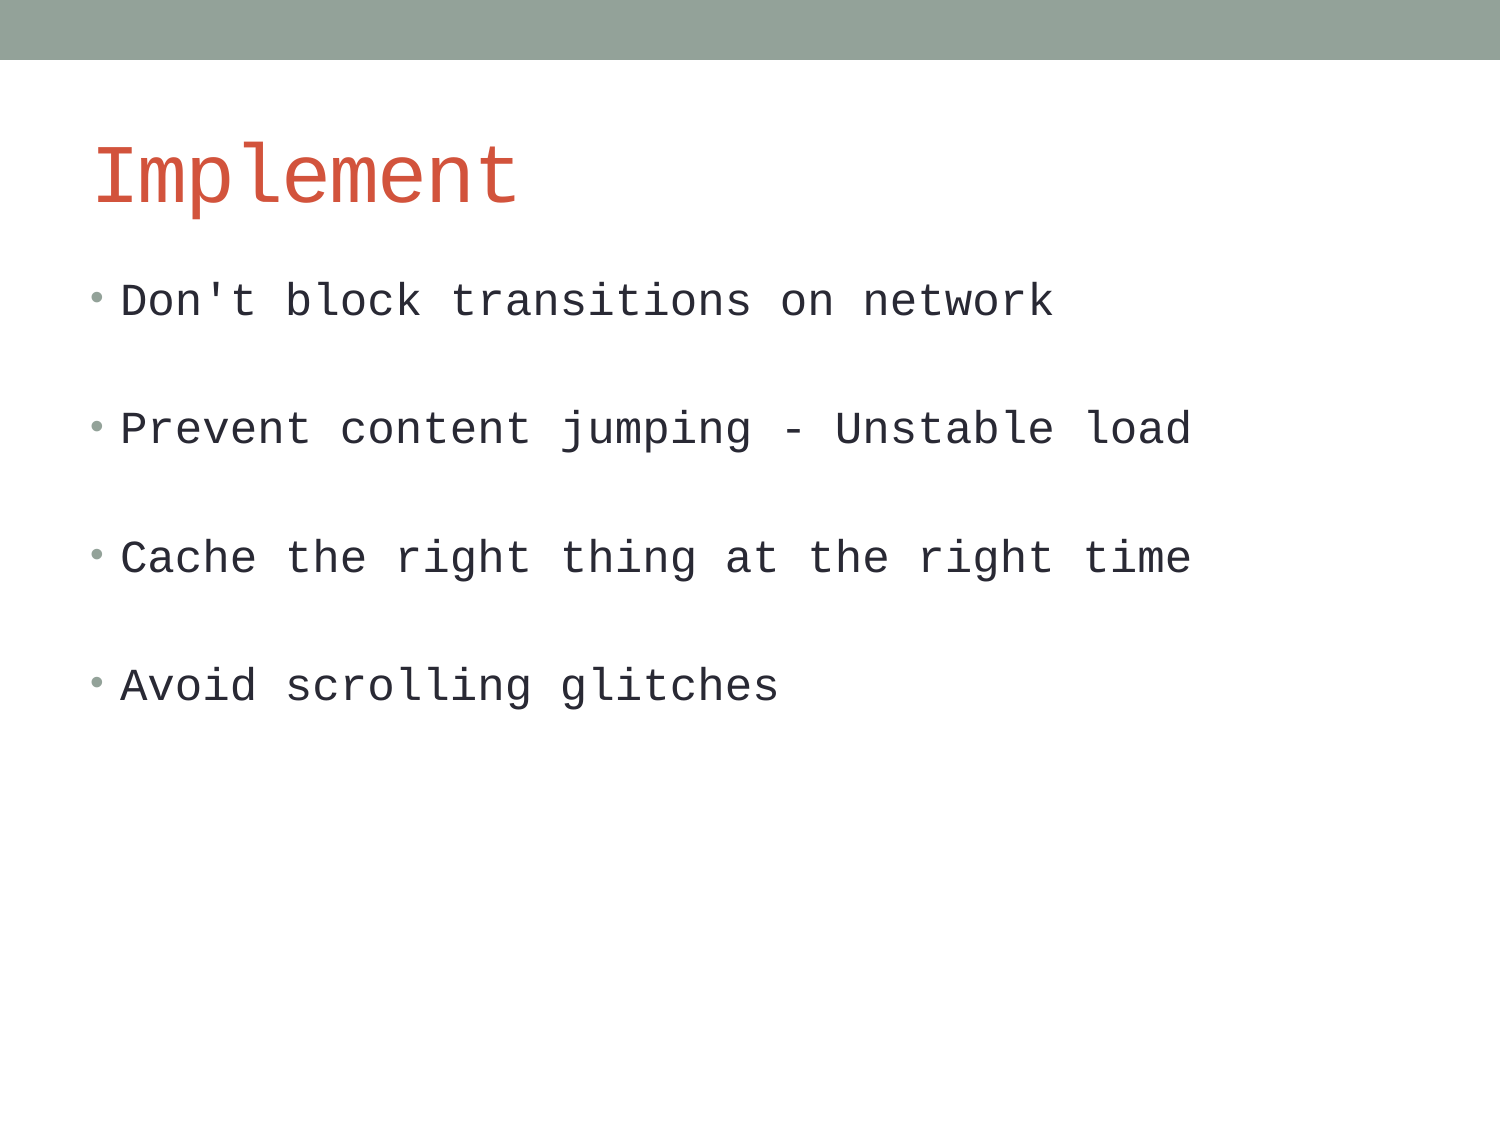

# Implement
Don't block transitions on network

Prevent content jumping - Unstable load

Cache the right thing at the right time

Avoid scrolling glitches